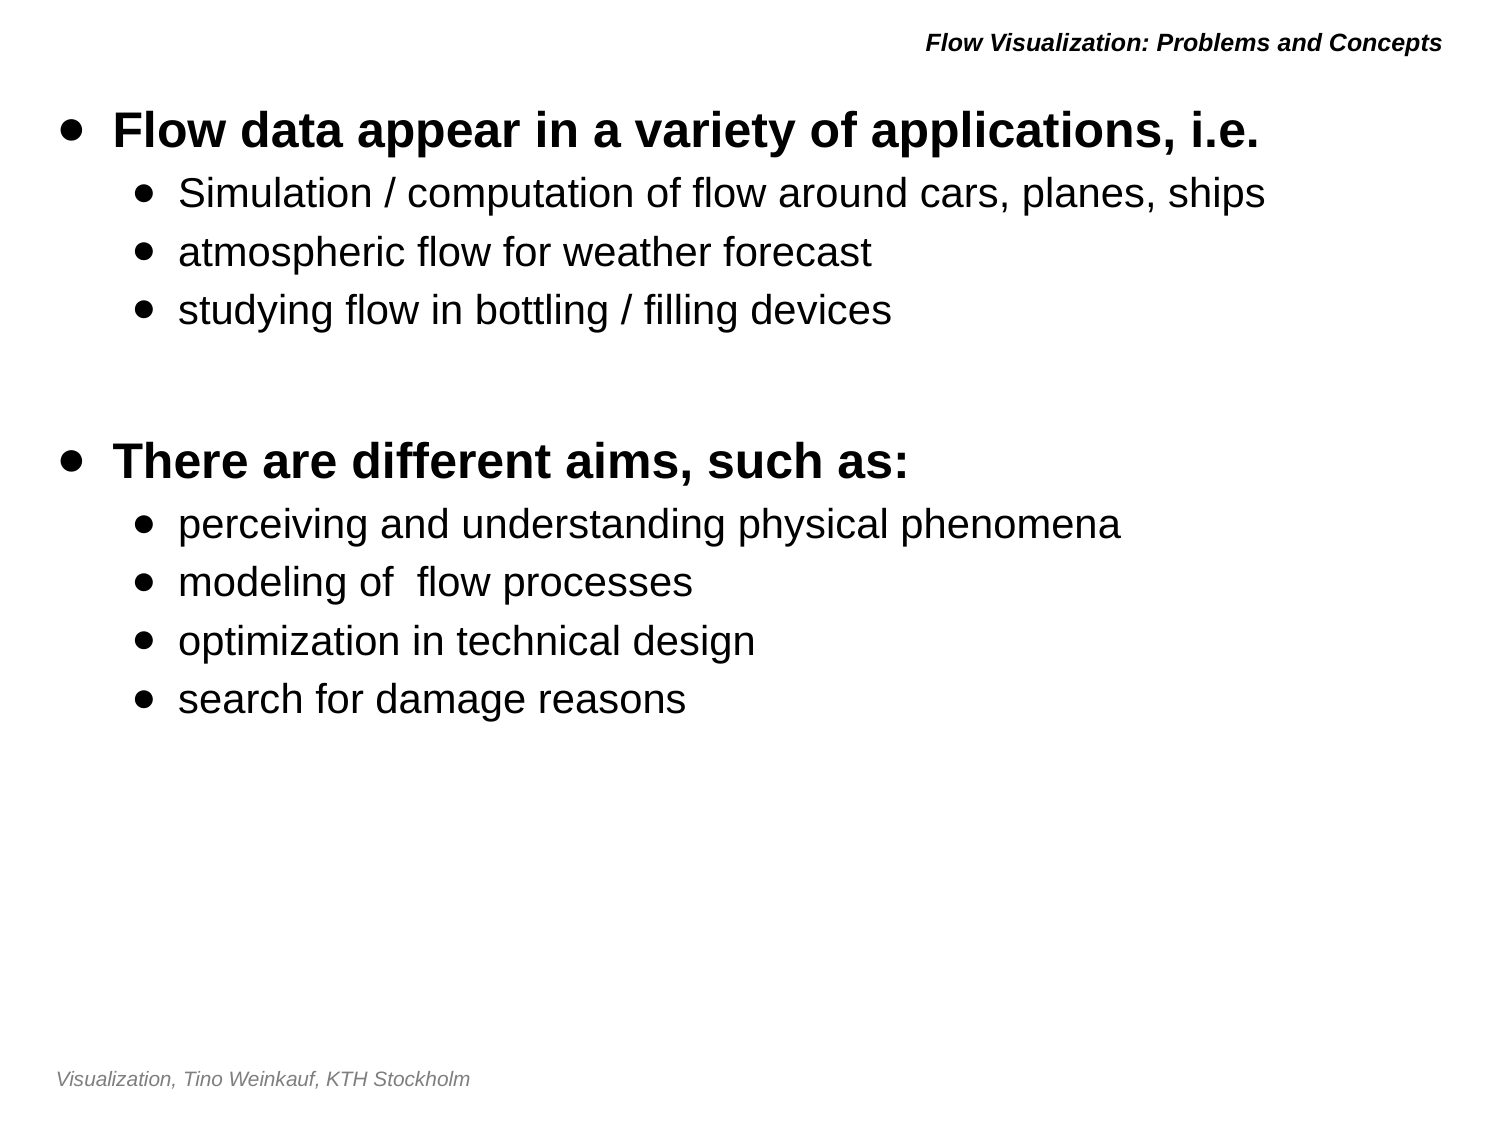

# Flow Visualization: Problems and Concepts
Flow data appear in a variety of applications, i.e.
Simulation / computation of flow around cars, planes, ships
atmospheric flow for weather forecast
studying flow in bottling / filling devices

There are different aims, such as:
perceiving and understanding physical phenomena
modeling of  flow processes
optimization in technical design
search for damage reasons